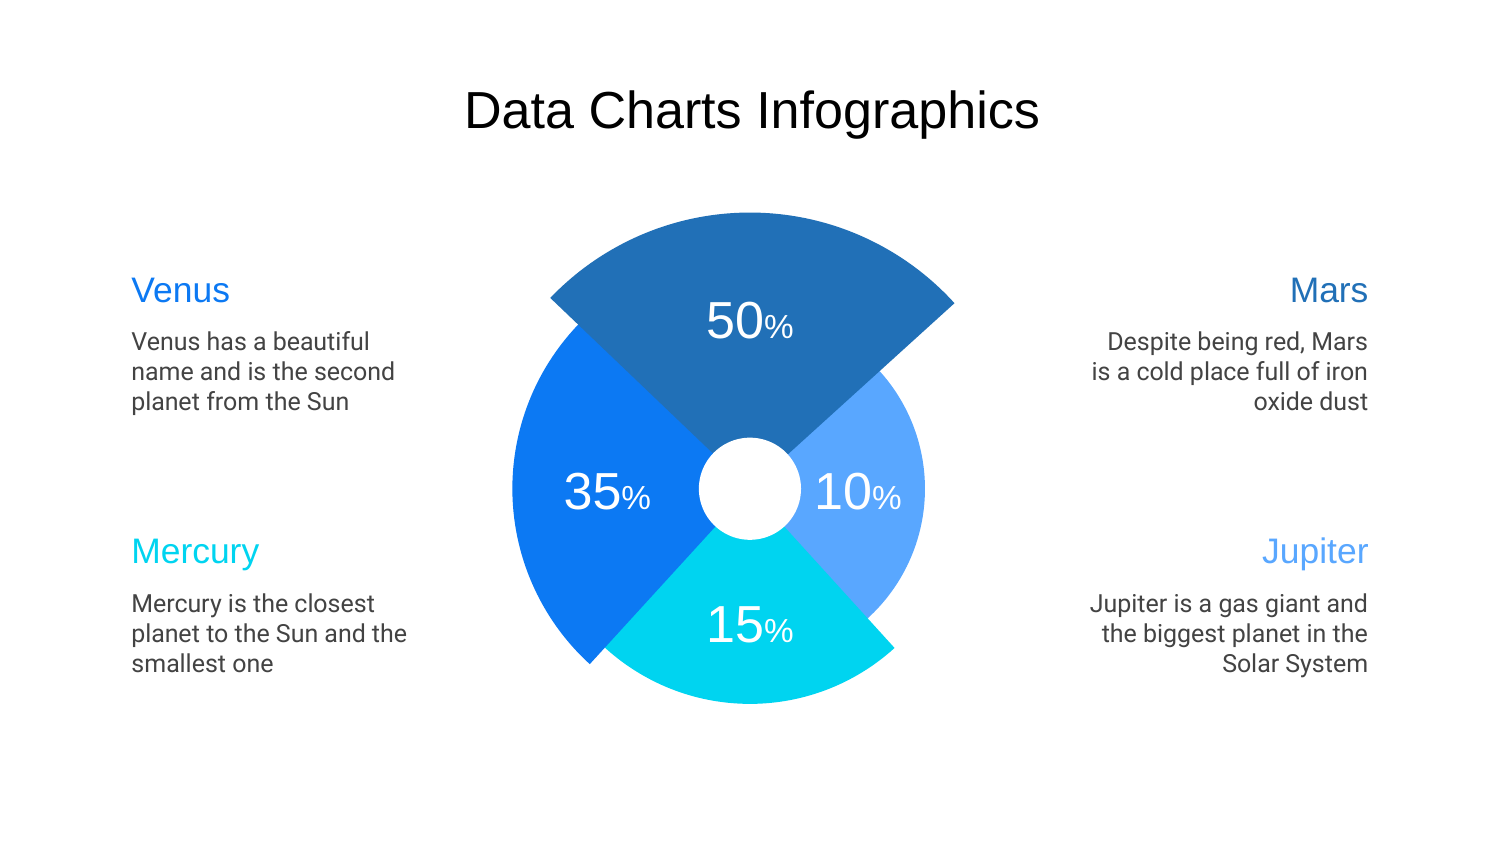

# Data Charts Infographics

50%

35%

15%

10%

Venus
Venus has a beautiful name and is the second planet from the Sun
Mars
Despite being red, Mars is a cold place full of iron oxide dust
Mercury
Mercury is the closest planet to the Sun and the smallest one
Jupiter
Jupiter is a gas giant and the biggest planet in the Solar System